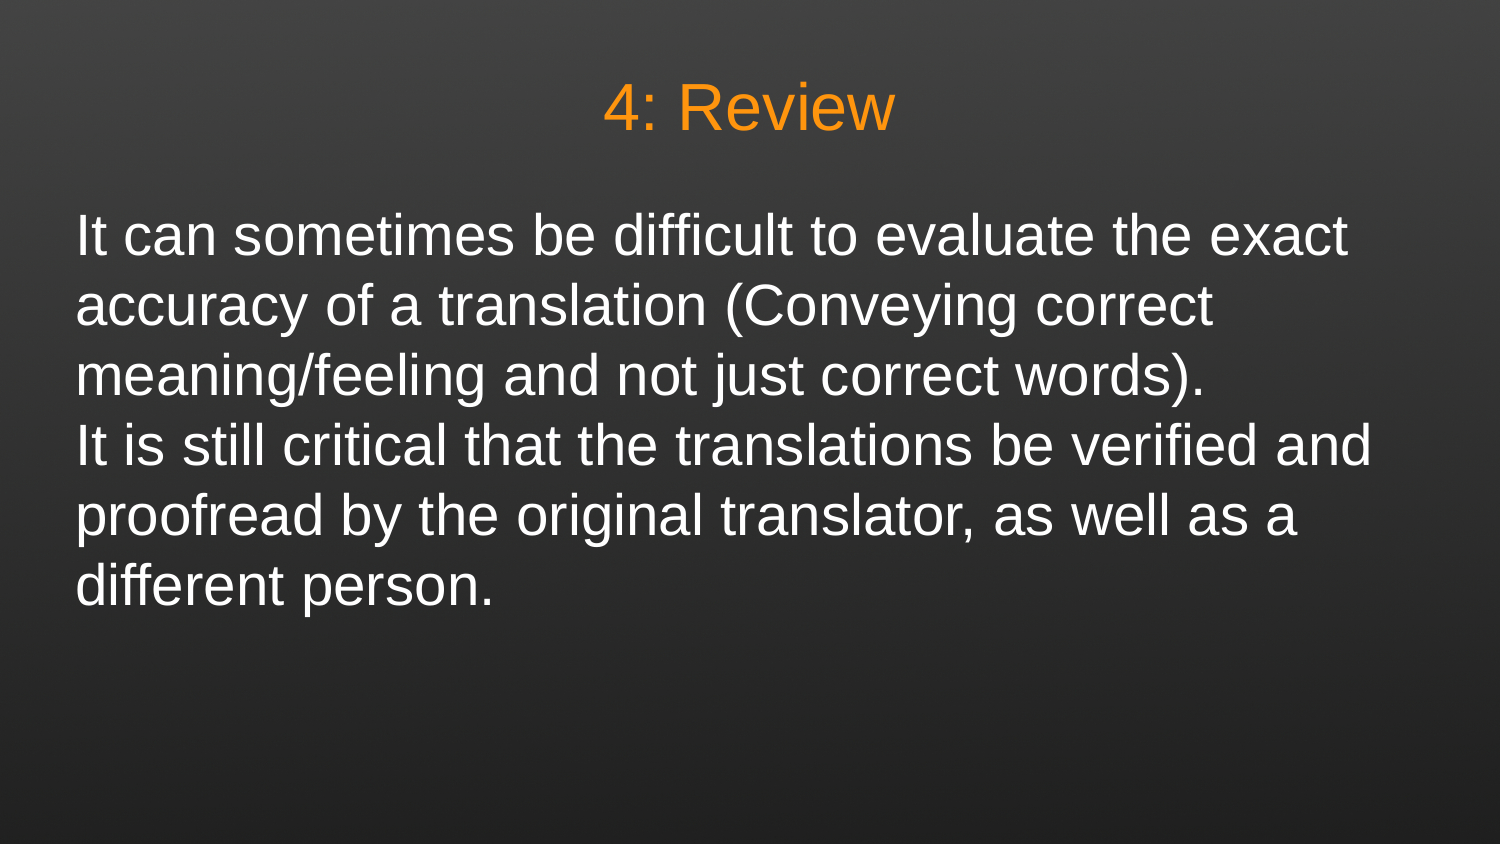

4: Review
It can sometimes be difficult to evaluate the exact accuracy of a translation (Conveying correct meaning/feeling and not just correct words).
It is still critical that the translations be verified and proofread by the original translator, as well as a different person.